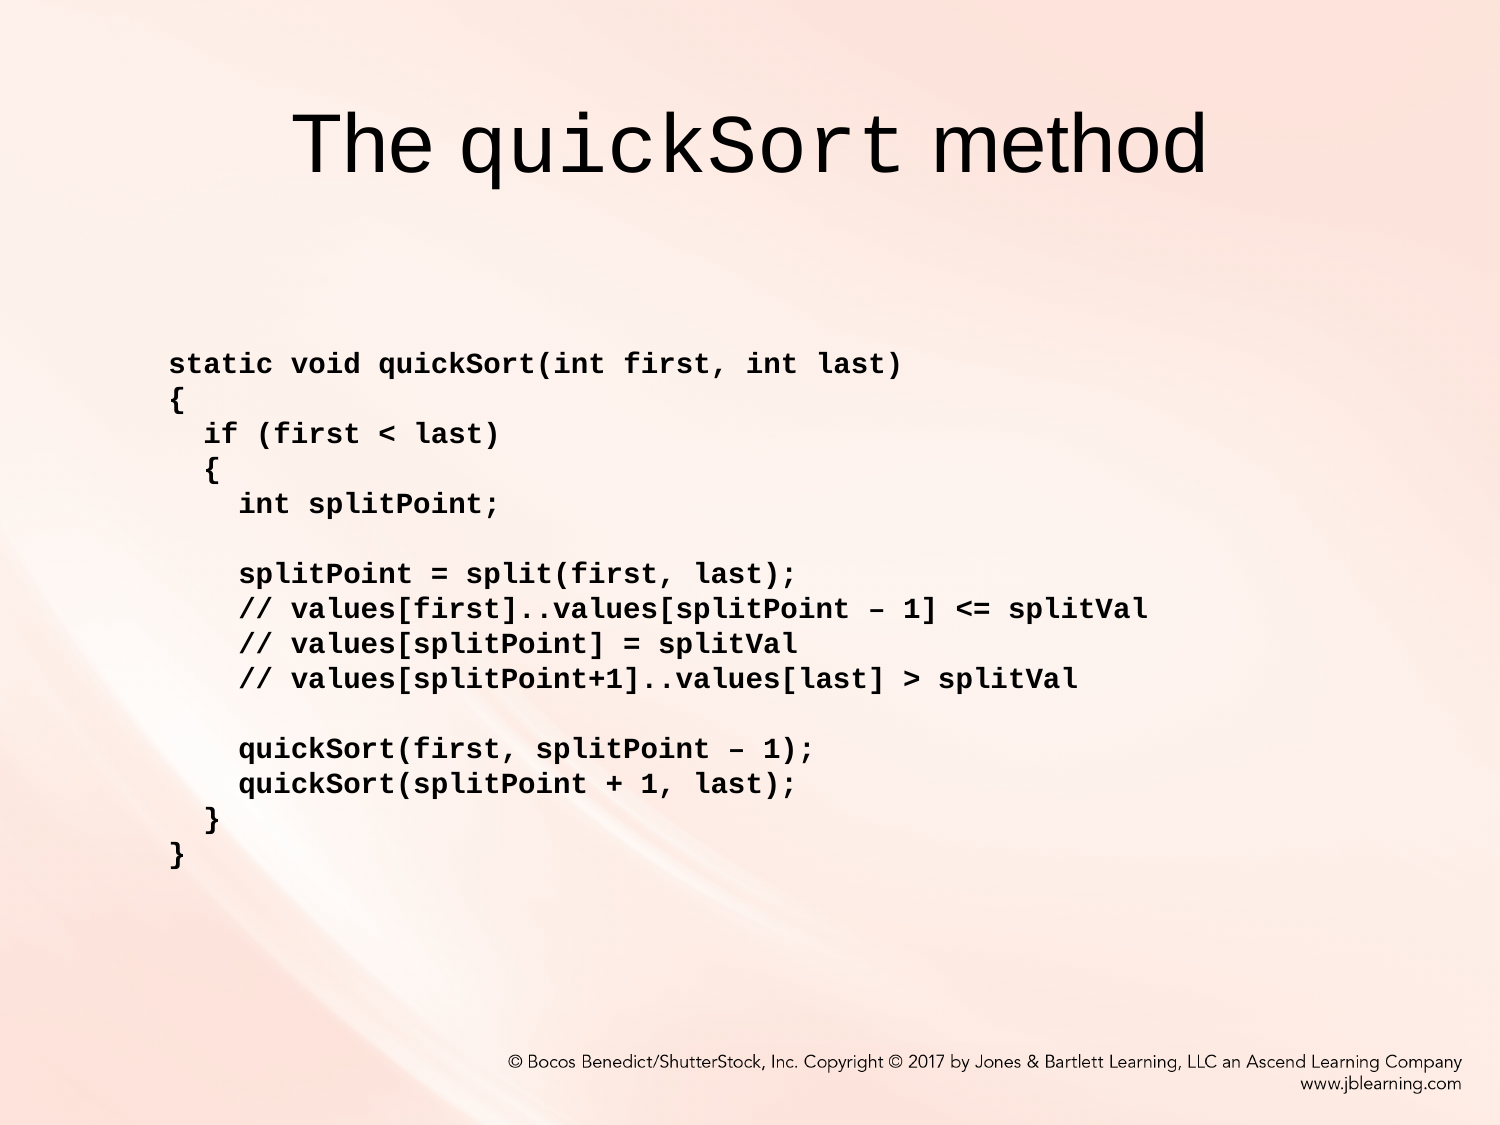

# The quickSort method
static void quickSort(int first, int last)
{
  if (first < last)
  {
    int splitPoint;

    splitPoint = split(first, last);
    // values[first]..values[splitPoint – 1] <= splitVal
    // values[splitPoint] = splitVal
    // values[splitPoint+1]..values[last] > splitVal

    quickSort(first, splitPoint – 1);
    quickSort(splitPoint + 1, last);
  }
}